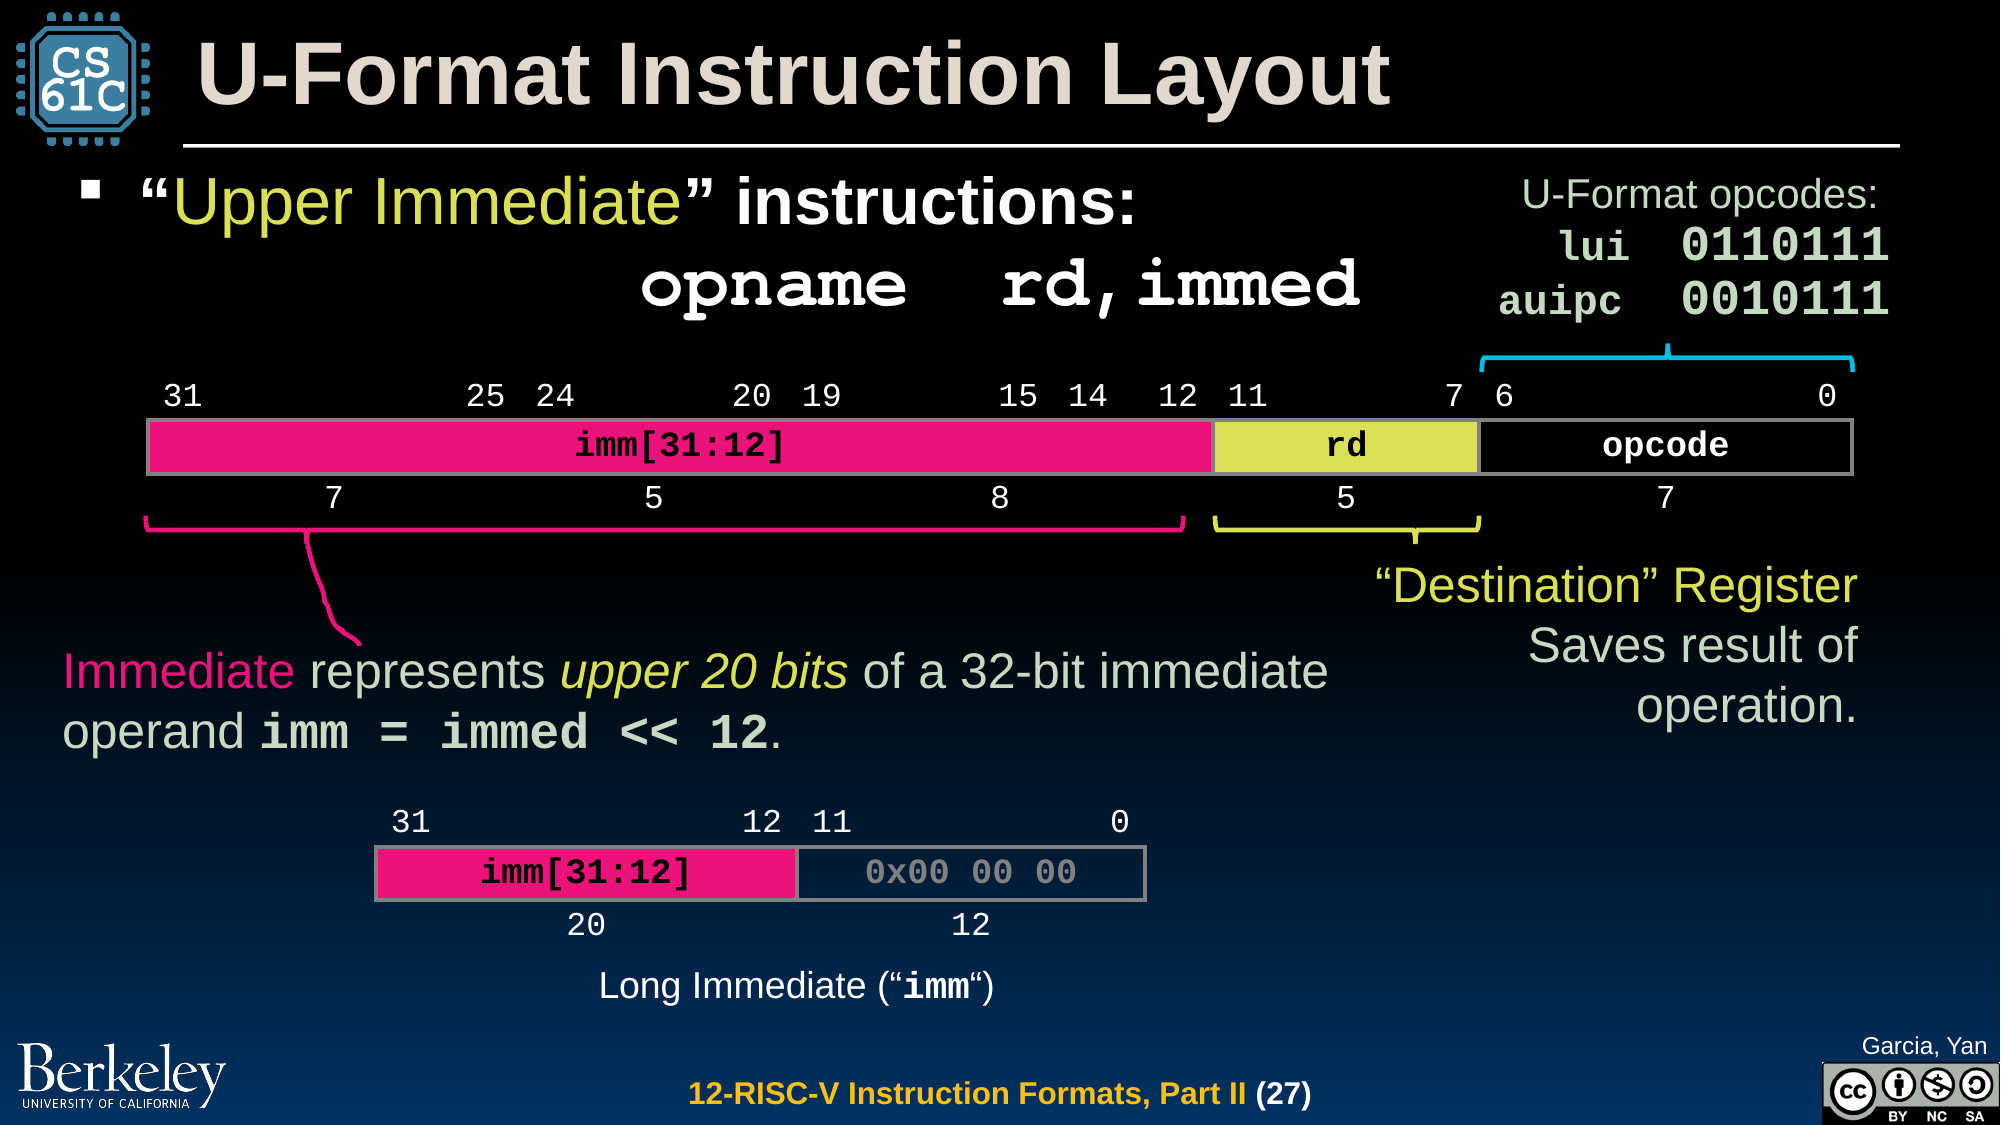

# U-Format Instruction Layout
“Upper Immediate” instructions:
U-Format opcodes:
  lui  0110111
auipc     0010111

opname  rd,immed
| 31 |  |  |  | 25 | 24 |  | 20 | 19 |  | 15 | 14 | 12 | 11 |  | 7 | 6 |  |  |  | 0 |
| --- | --- | --- | --- | --- | --- | --- | --- | --- | --- | --- | --- | --- | --- | --- | --- | --- | --- | --- | --- | --- |
| imm[31:12] |  |  |  |  | imm[4:1,11] |  |  | imm[19:12] |  |  |  |  | rd |  |  | opcode |  |  |  |  |
| 7 |  |  |  |  | 5 |  |  | 8 |  |  |  |  | 5 |  |  | 7 |  |  |  |  |

“Destination” Register
Saves result of operation.
Immediate represents upper 20 bits of a 32-bit immediate
operand imm = immed << 12.
| 31 |  |  |  |  | 12 | 11 |  | 0 |
| --- | --- | --- | --- | --- | --- | --- | --- | --- |
| imm[31:12] |  |  |  |  |  | 0x00 00 00 |  |  |
| 20 |  |  |  |  |  | 12 |  |  |
Long Immediate (“imm“)